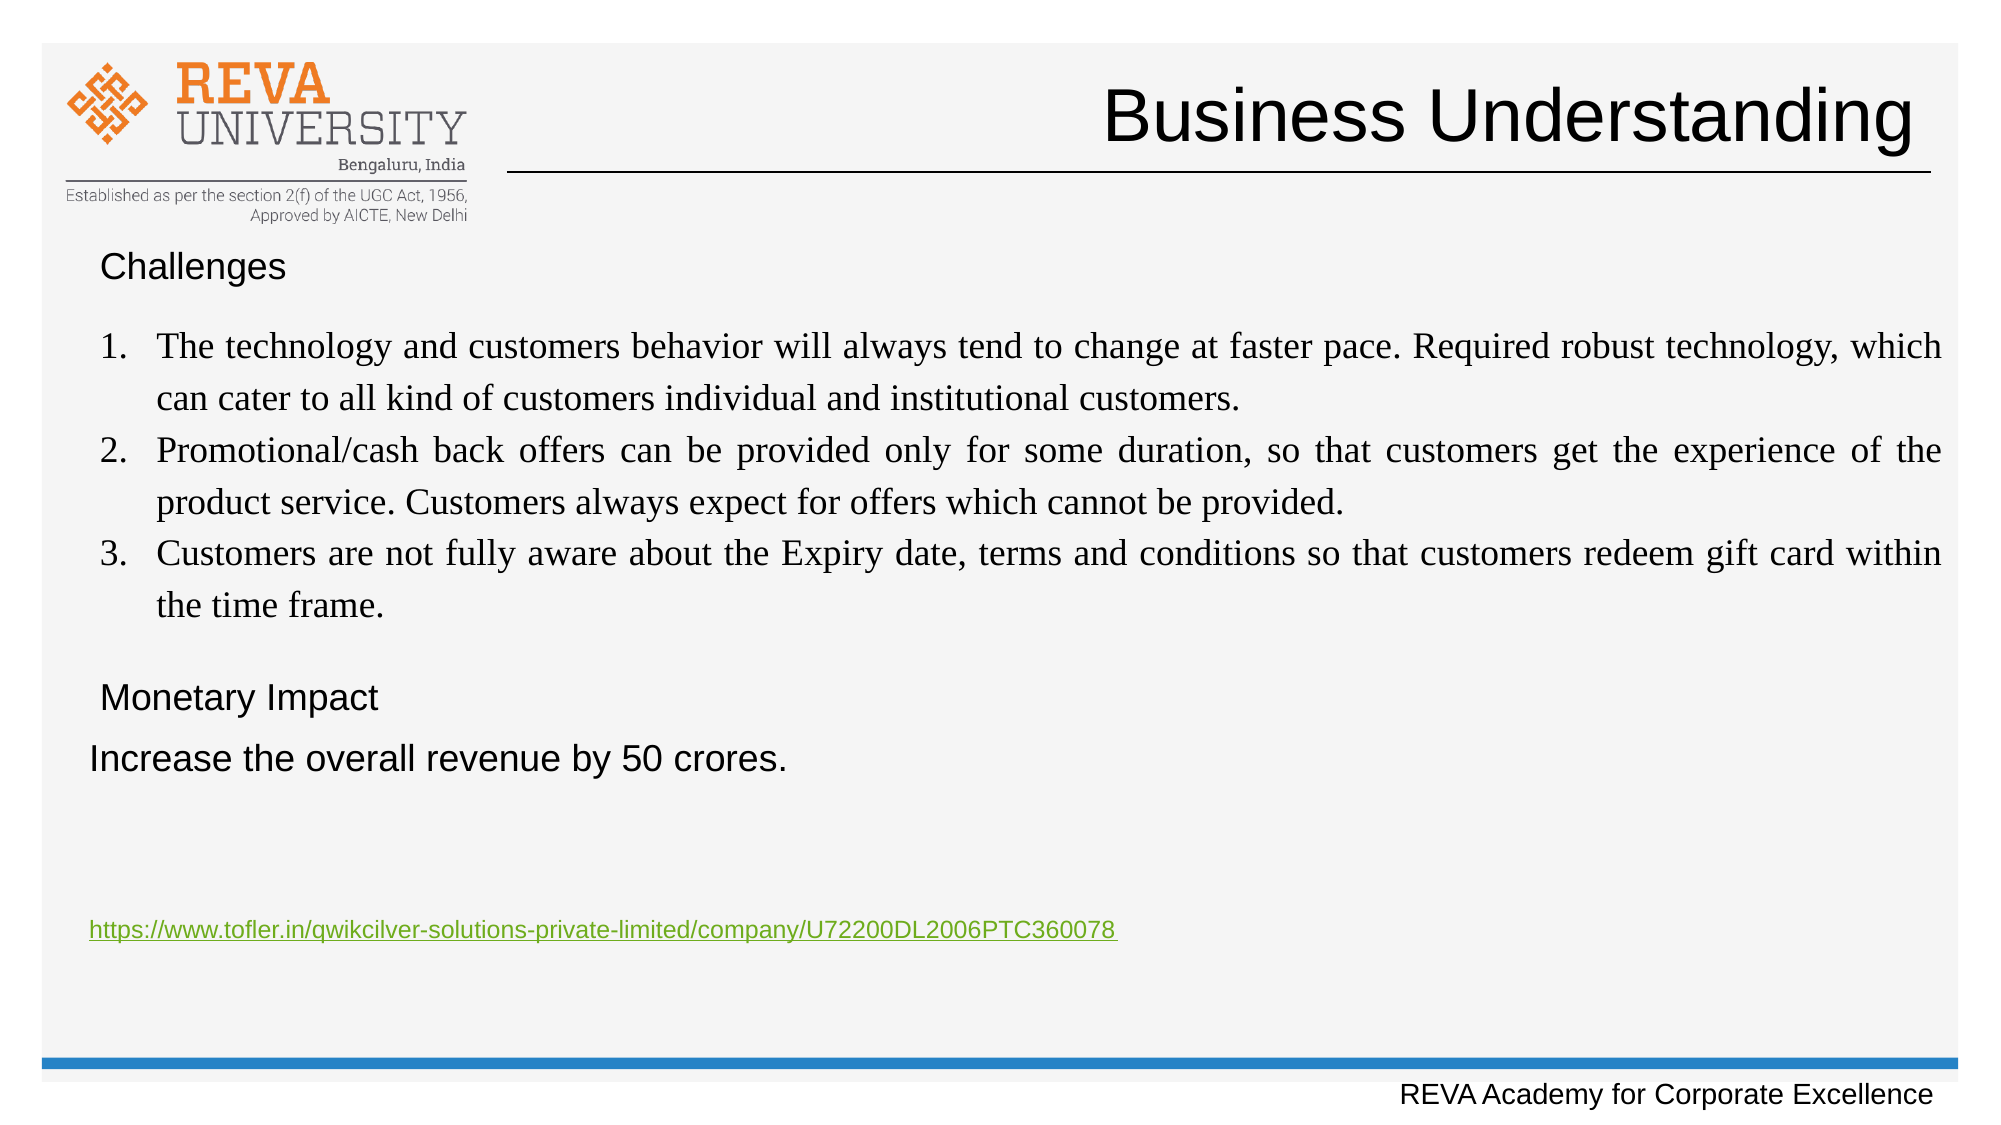

# Business Understanding
Challenges
The technology and customers behavior will always tend to change at faster pace. Required robust technology, which can cater to all kind of customers individual and institutional customers.
Promotional/cash back offers can be provided only for some duration, so that customers get the experience of the product service. Customers always expect for offers which cannot be provided.
Customers are not fully aware about the Expiry date, terms and conditions so that customers redeem gift card within the time frame.
Monetary Impact
Increase the overall revenue by 50 crores.

https://www.tofler.in/qwikcilver-solutions-private-limited/company/U72200DL2006PTC360078